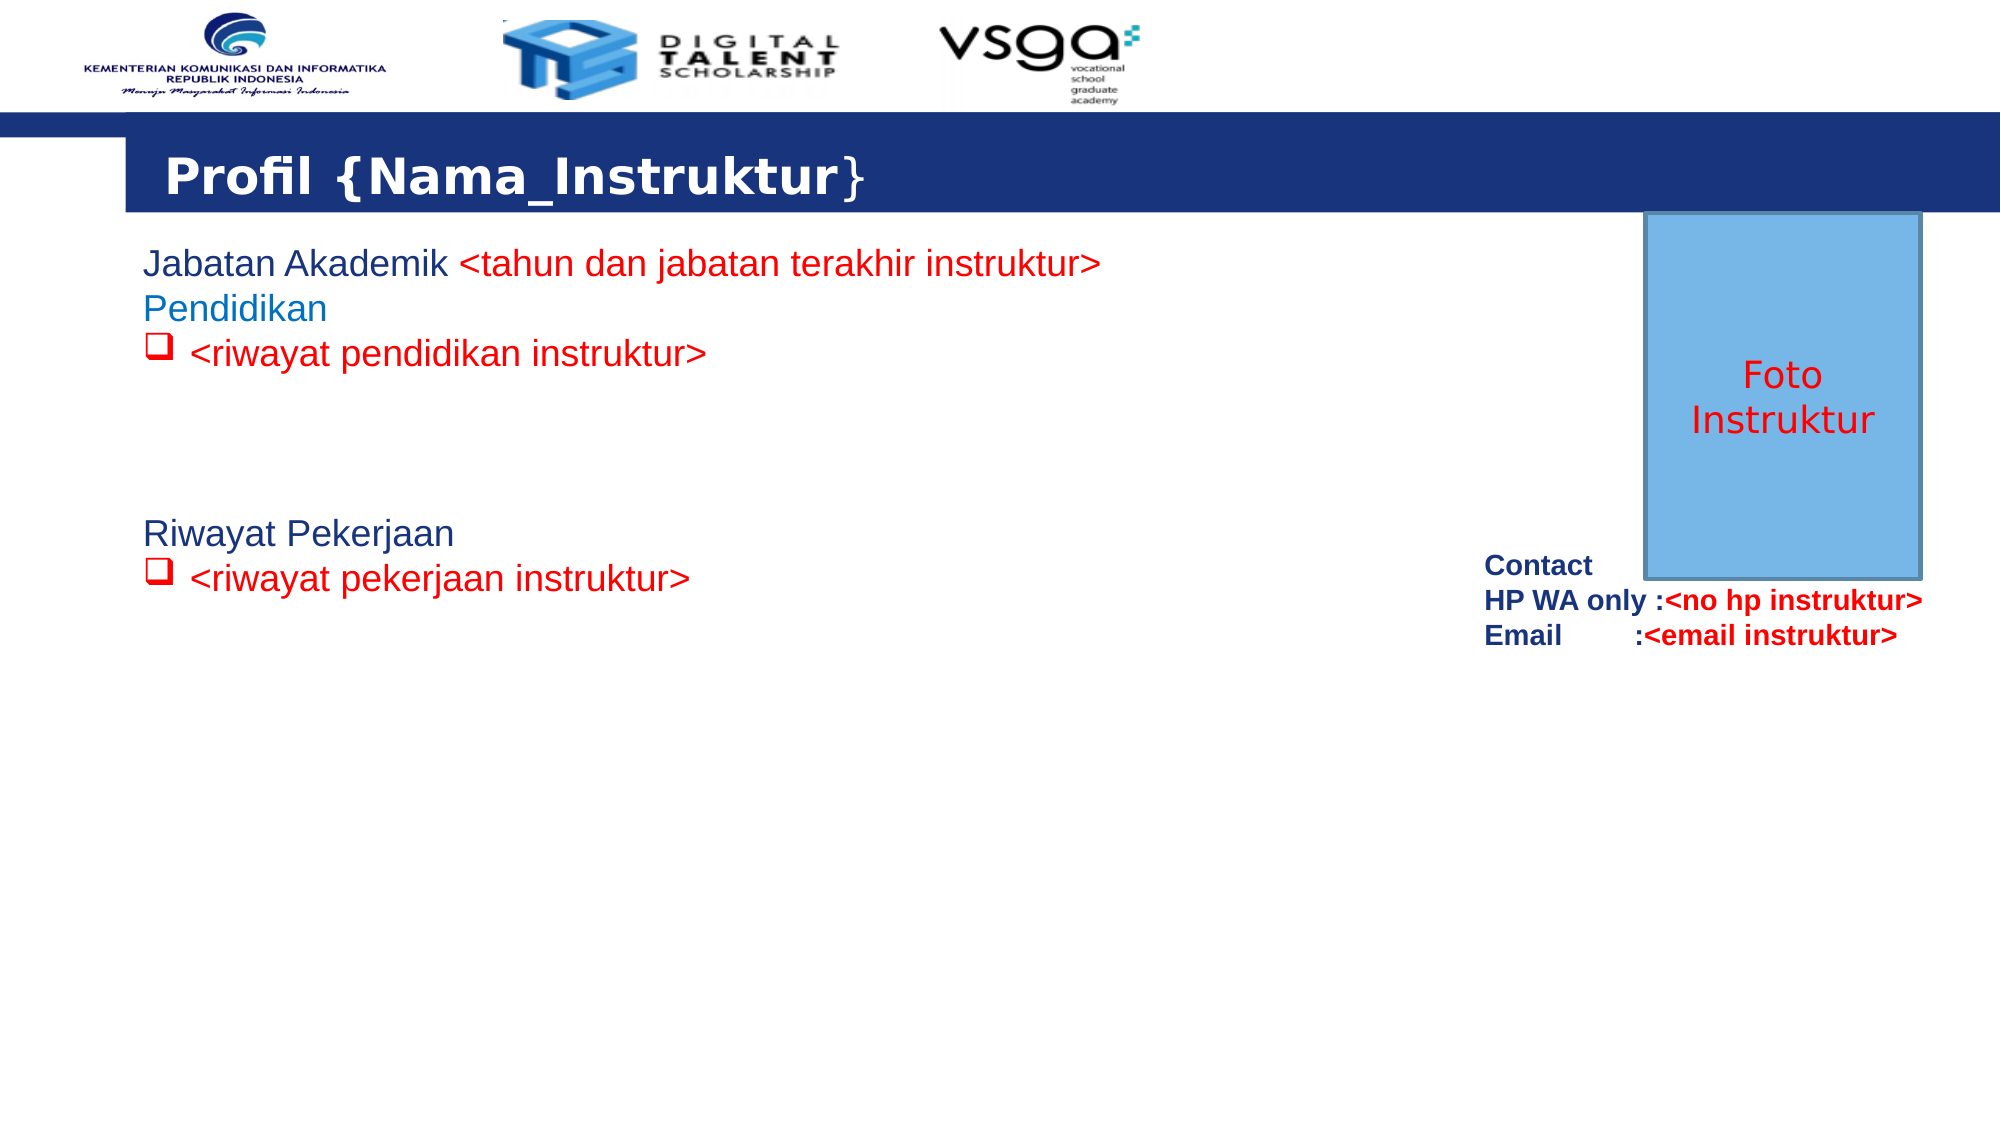

Profil {Nama_Instruktur}
Foto Instruktur
Jabatan Akademik <tahun dan jabatan terakhir instruktur>
Pendidikan
<riwayat pendidikan instruktur>

Riwayat Pekerjaan
<riwayat pekerjaan instruktur>
Contact
HP WA only :<no hp instruktur>
Email	:<email instruktur>